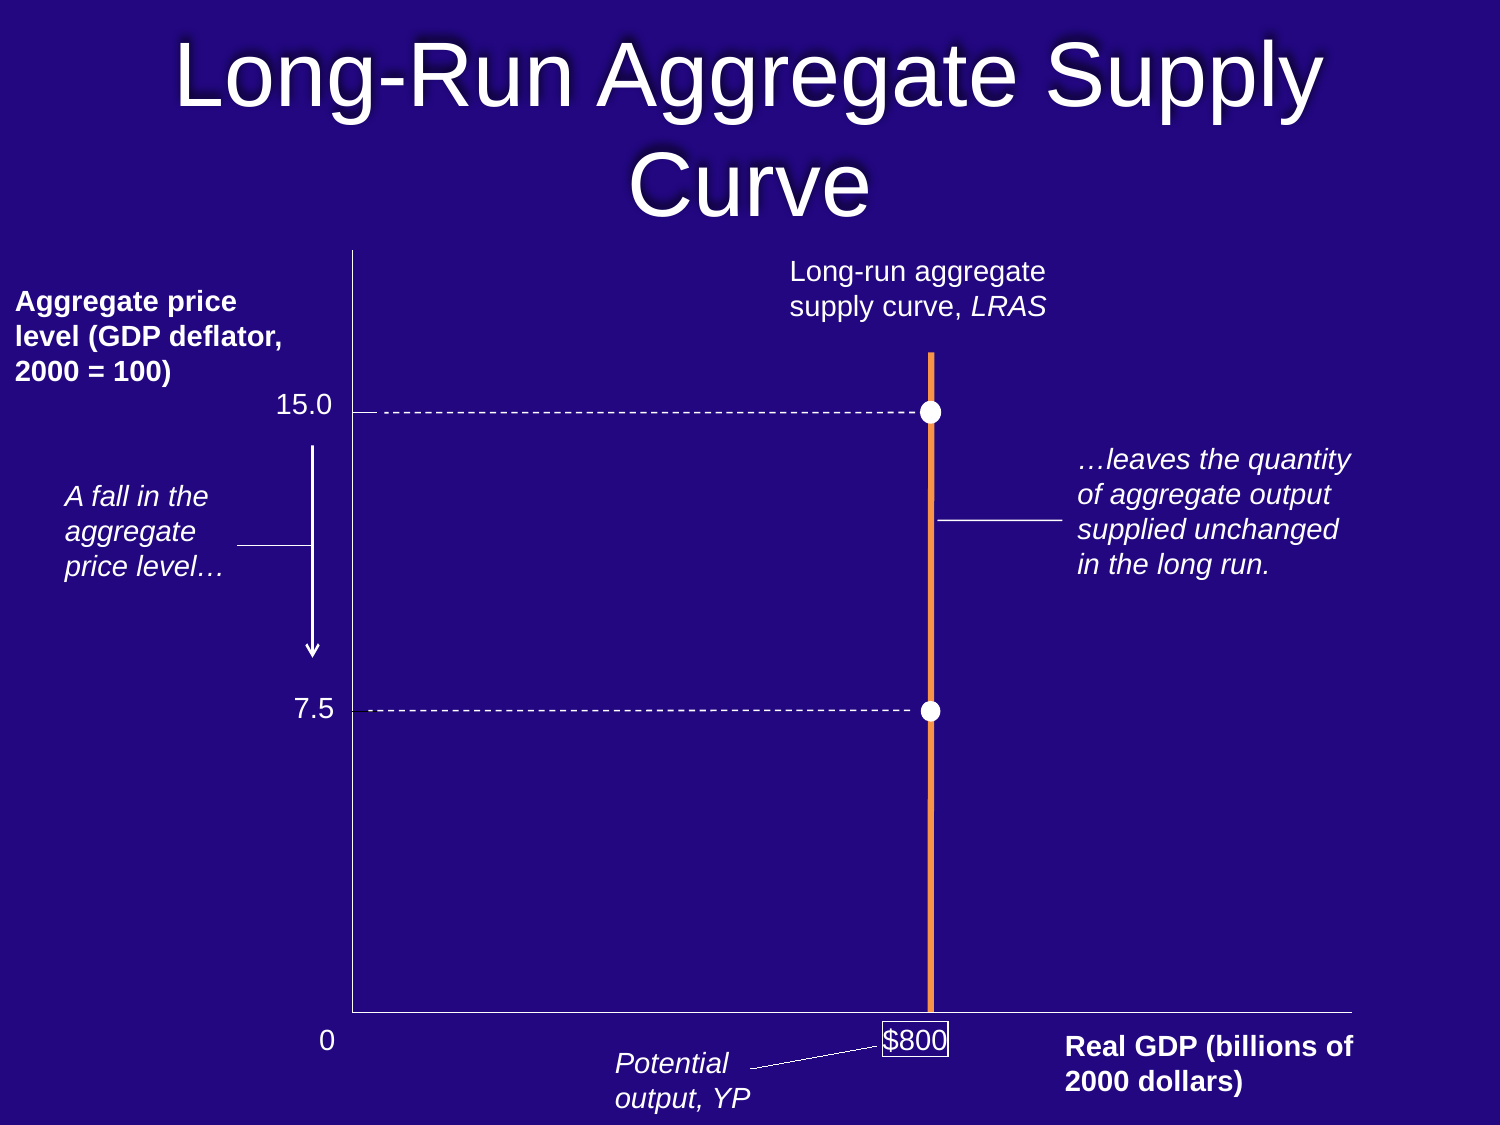

Long-Run Aggregate Supply Curve
Long-run aggregate
supply curve, LRAS

Aggregate price
level (GDP deflator,
2000 = 100)

15.0

…leaves the quantity
of aggregate output
supplied unchanged
in the long run.

A fall in the
aggregate
price level…

7.5

Real GDP (billions of 2000 dollars)
0
$800
Potential
output, YP